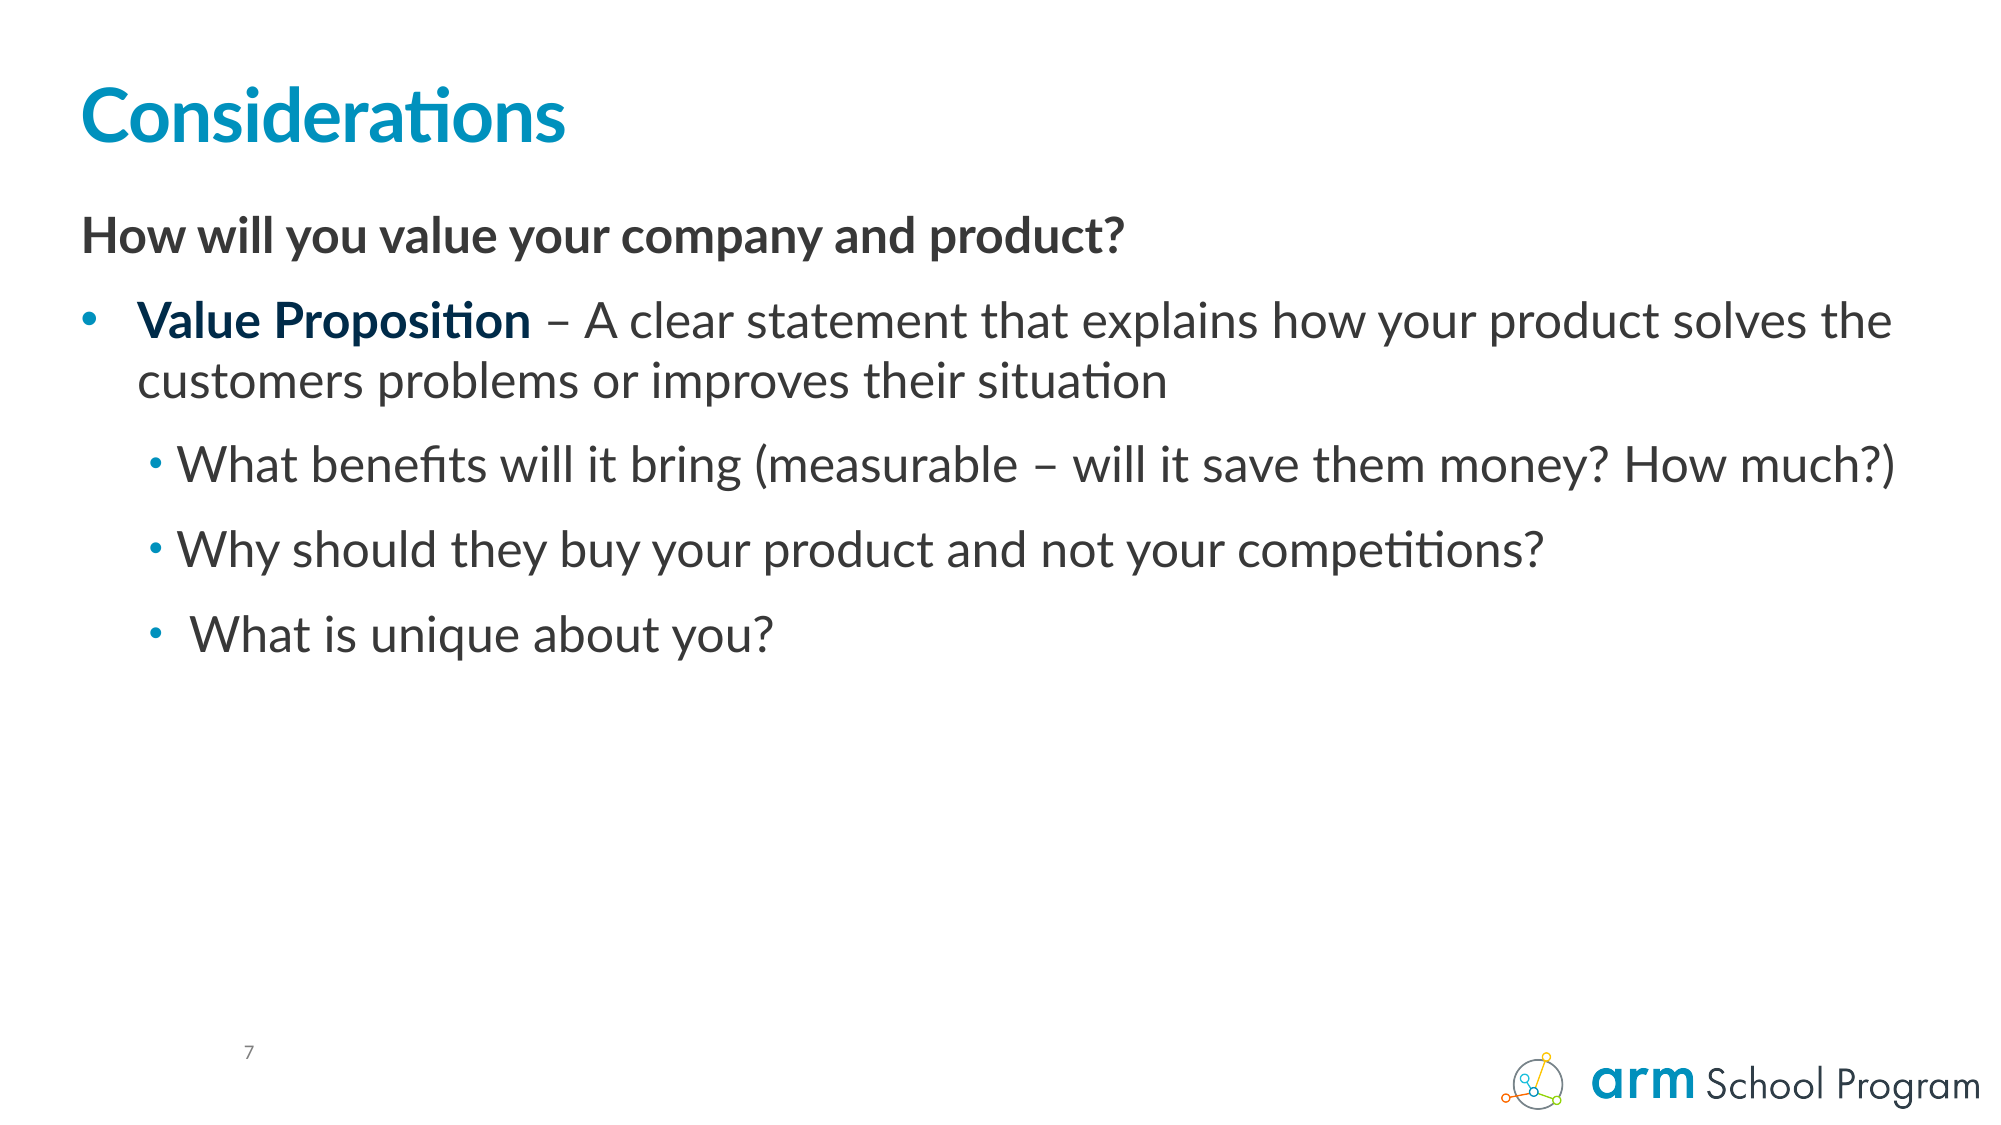

# Considerations
How will you value your company and product?
Value Proposition – A clear statement that explains how your product solves the customers problems or improves their situation
What benefits will it bring (measurable – will it save them money? How much?)
Why should they buy your product and not your competitions?
 What is unique about you?